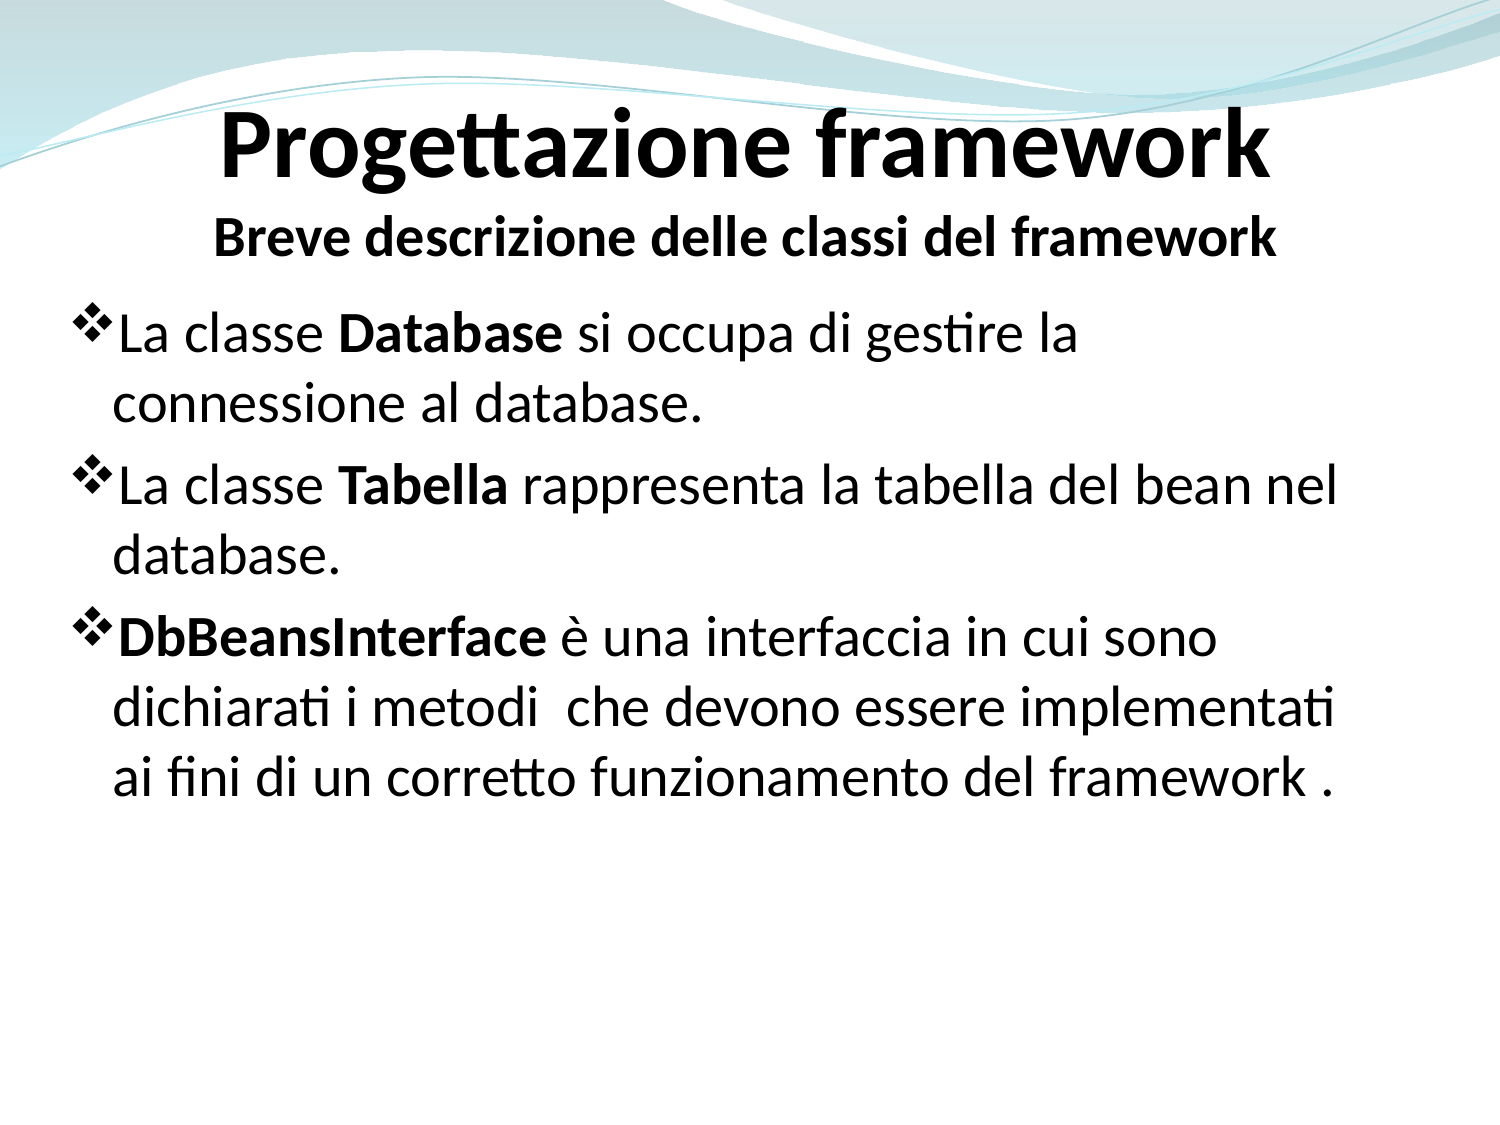

Progettazione framework
Breve descrizione delle classi del framework

La classe Database si occupa di gestire la connessione al database.
La classe Tabella rappresenta la tabella del bean nel database.
DbBeansInterface è una interfaccia in cui sono dichiarati i metodi  che devono essere implementati ai fini di un corretto funzionamento del framework .